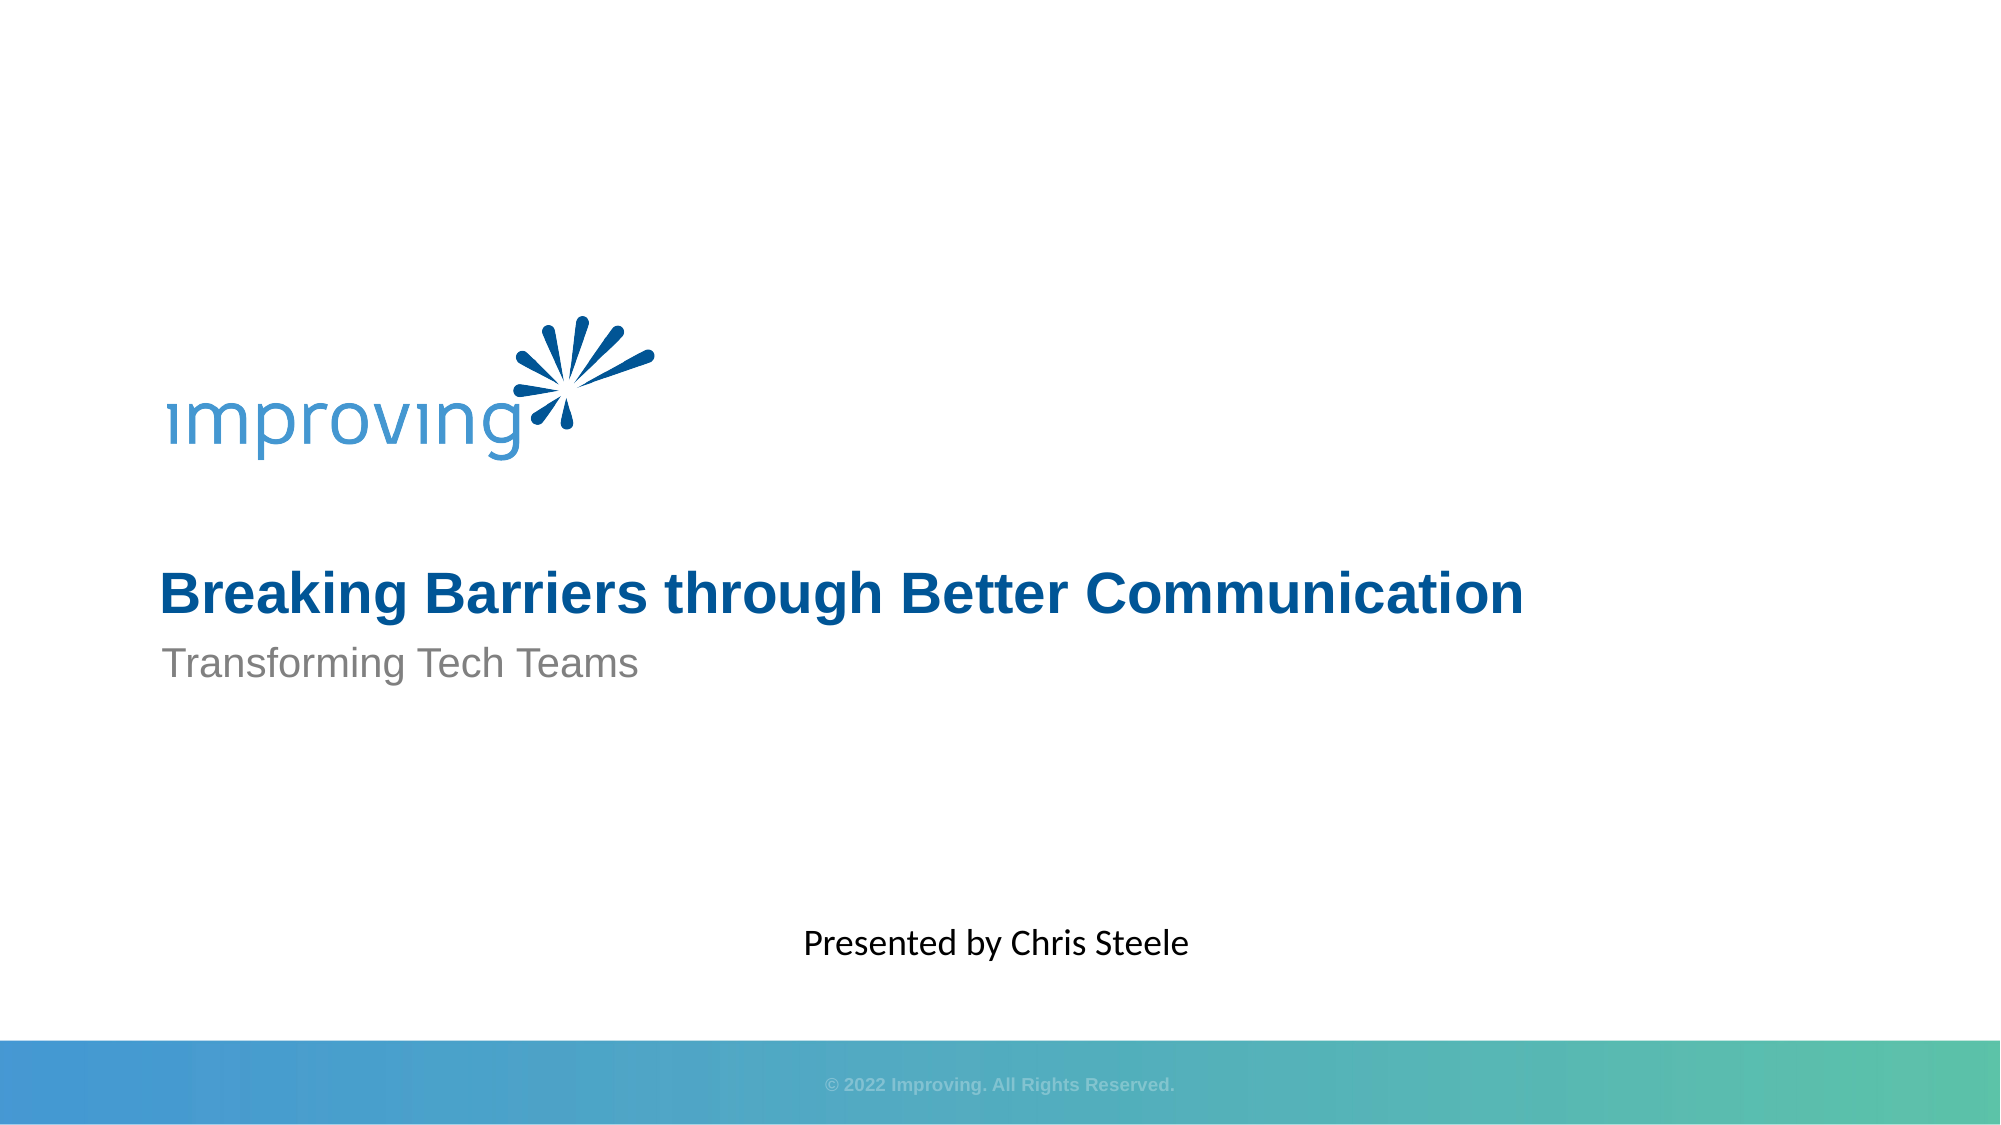

# Breaking Barriers through Better Communication
Transforming Tech Teams
Presented by Chris Steele